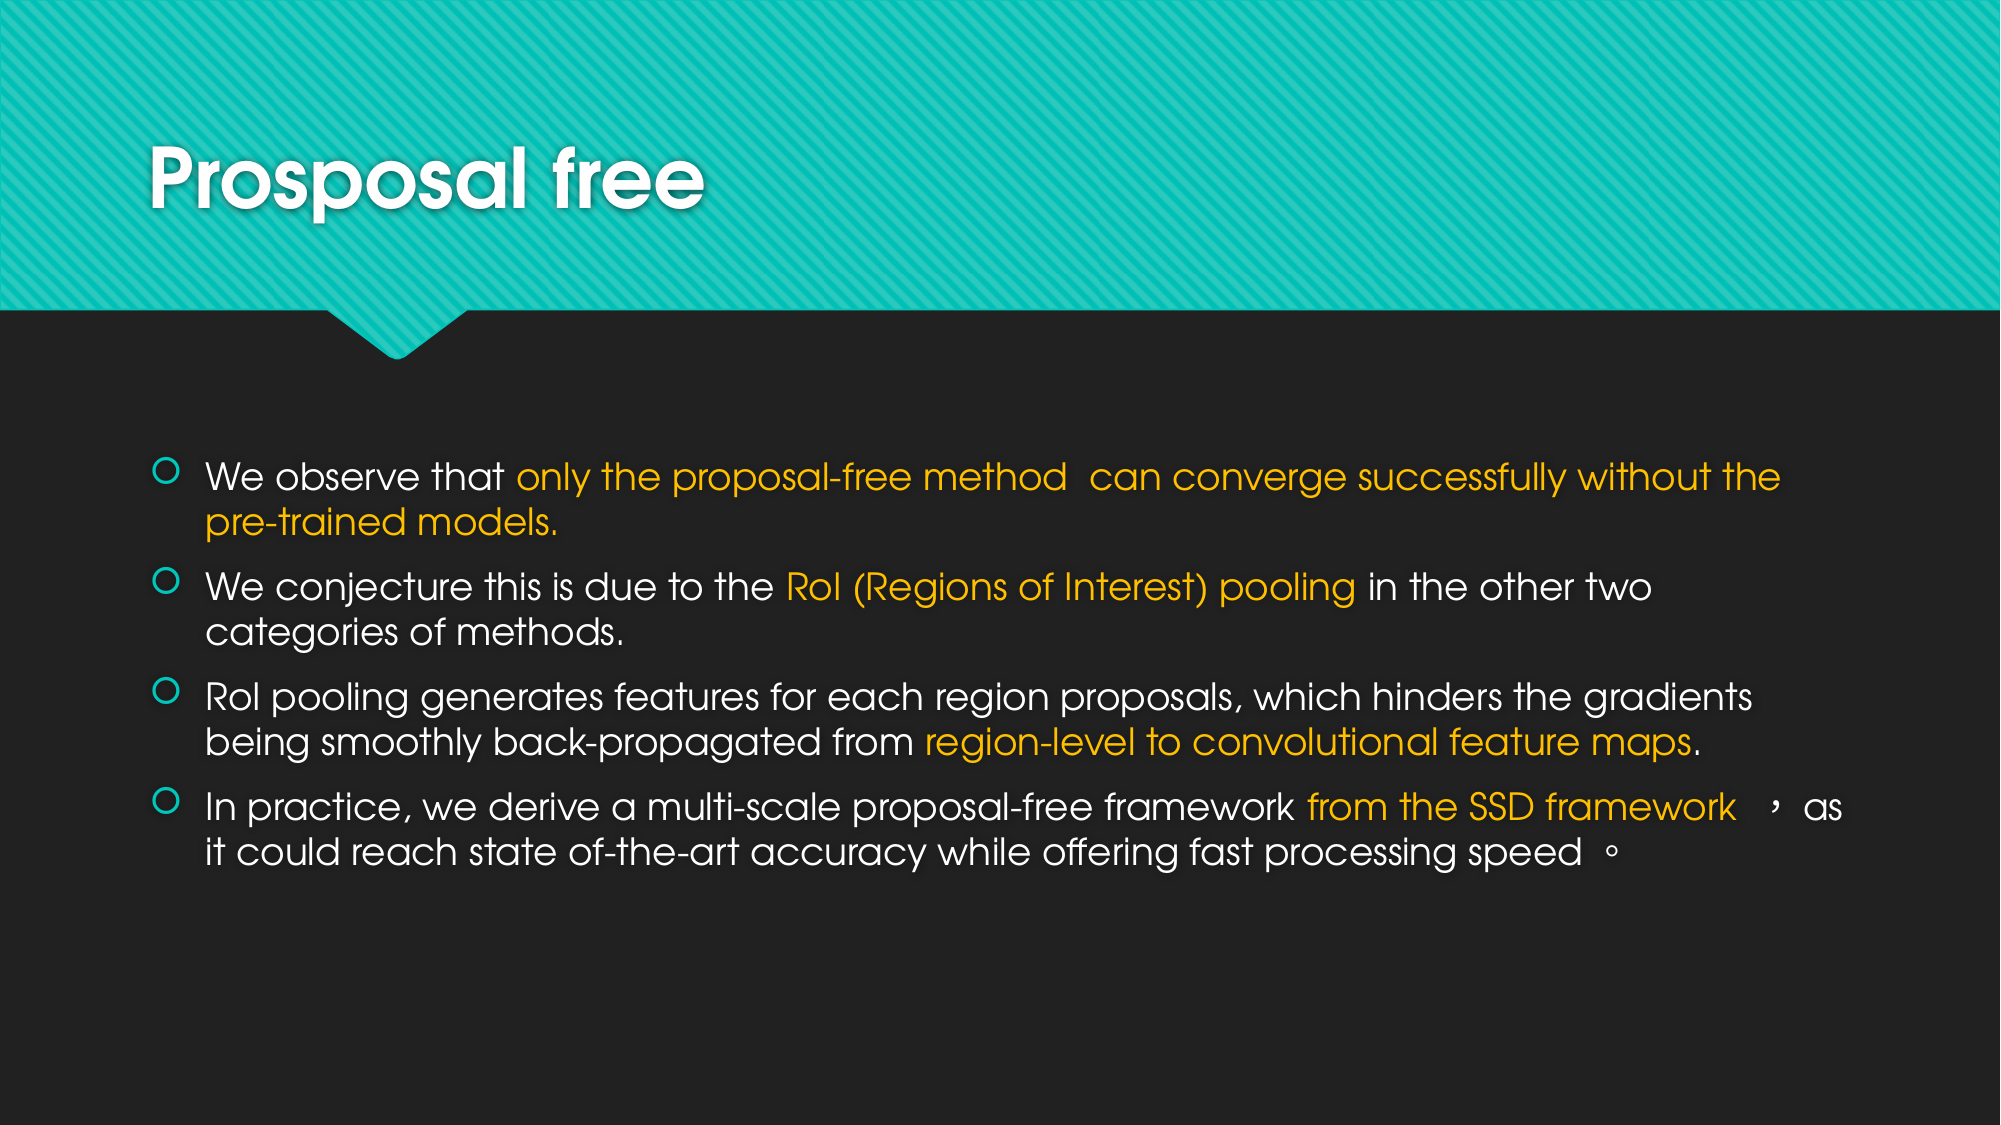

# Prosposal free
We observe that only the proposal-free method  can converge successfully without the pre-trained models.
We conjecture this is due to the RoI (Regions of Interest) pooling in the other two categories of methods.
RoI pooling generates features for each region proposals, which hinders the gradients being smoothly back-propagated from region-level to convolutional feature maps.
In practice, we derive a multi-scale proposal-free framework from the SSD framework ，as it could reach state of-the-art accuracy while offering fast processing speed。